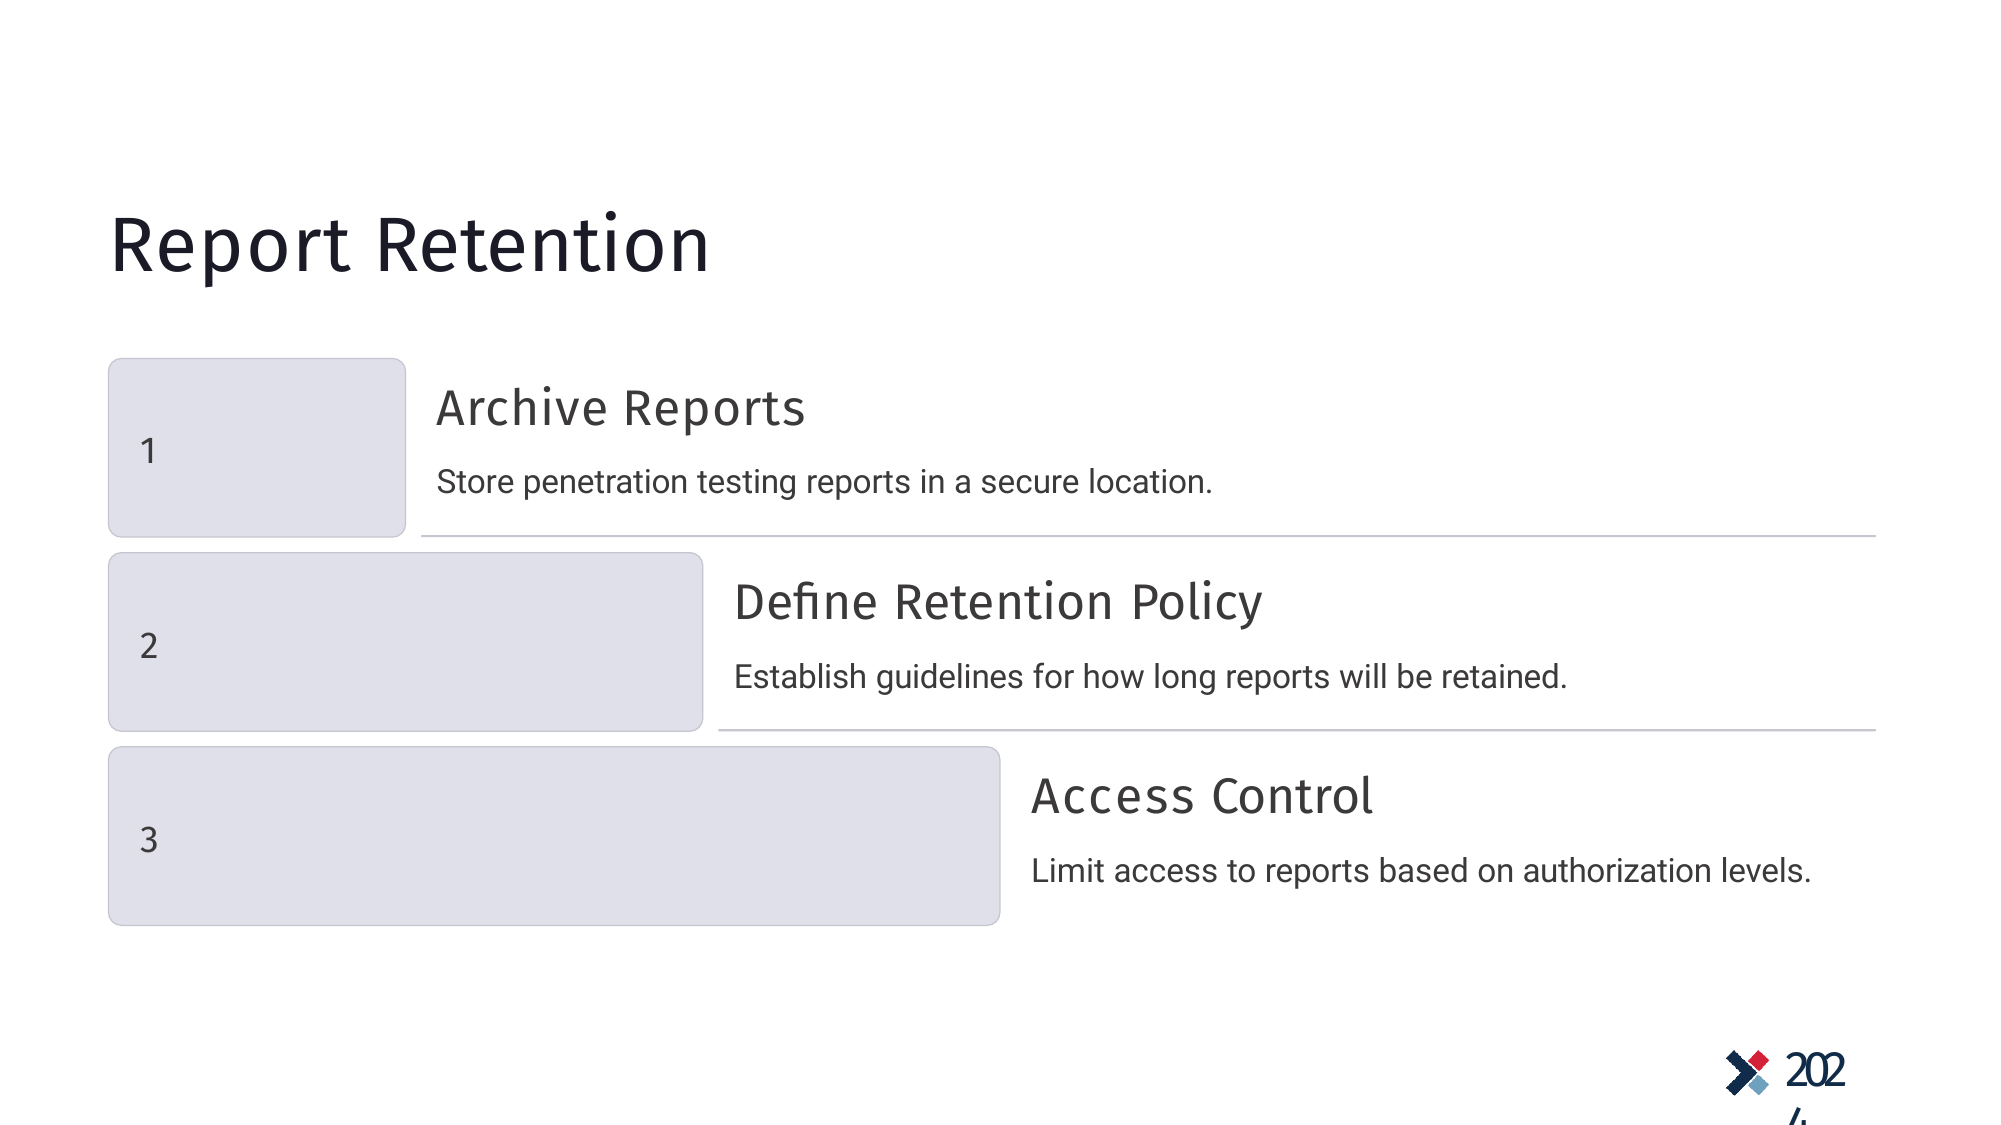

# Report Retention

Archive Reports
Store penetration testing reports in a secure location.
1

Define Retention Policy
Establish guidelines for how long reports will be retained.
2

Access Control
Limit access to reports based on authorization levels.
3
2024